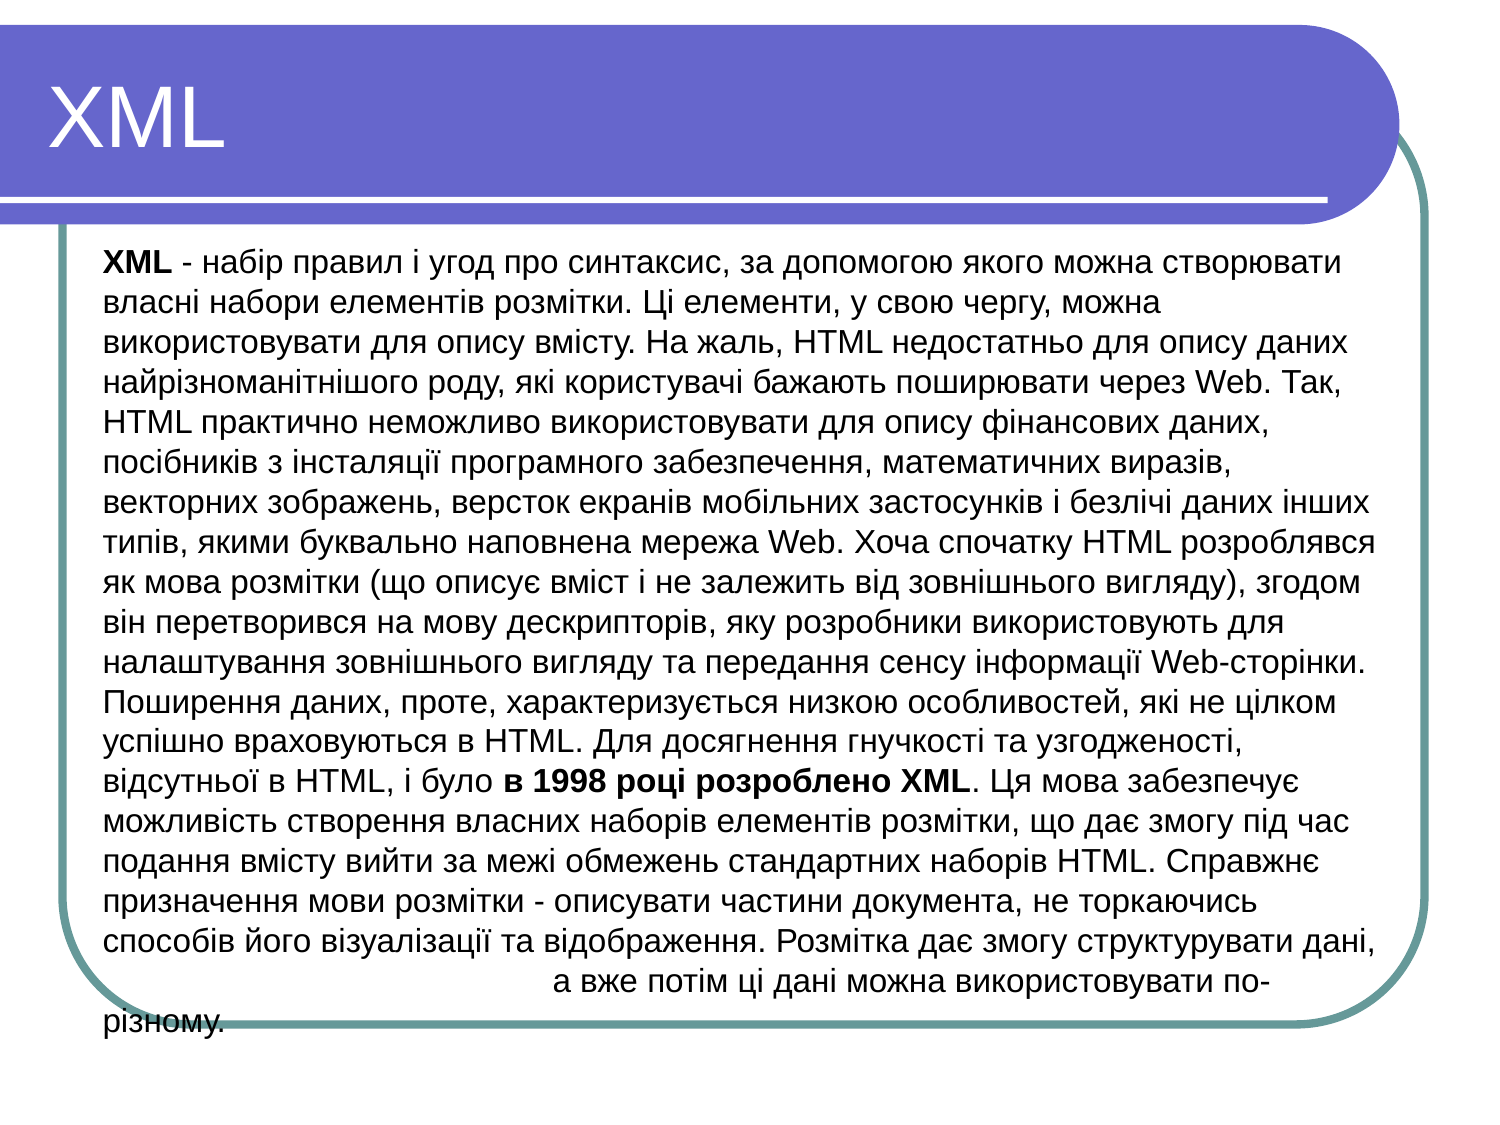

XML
XML - набір правил і угод про синтаксис, за допомогою якого можна створювати власні набори елементів розмітки. Ці елементи, у свою чергу, можна використовувати для опису вмісту. На жаль, HTML недостатньо для опису даних найрізноманітнішого роду, які користувачі бажають поширювати через Web. Так, HTML практично неможливо використовувати для опису фінансових даних, посібників з інсталяції програмного забезпечення, математичних виразів, векторних зображень, версток екранів мобільних застосунків і безлічі даних інших типів, якими буквально наповнена мережа Web. Хоча спочатку HTML розроблявся як мова розмітки (що описує вміст і не залежить від зовнішнього вигляду), згодом він перетворився на мову дескрипторів, яку розробники використовують для налаштування зовнішнього вигляду та передання сенсу інформації Web-сторінки. Поширення даних, проте, характеризується низкою особливостей, які не цілком успішно враховуються в HTML. Для досягнення гнучкості та узгодженості, відсутньої в HTML, і було в 1998 році розроблено XML. Ця мова забезпечує можливість створення власних наборів елементів розмітки, що дає змогу під час подання вмісту вийти за межі обмежень стандартних наборів HTML. Справжнє призначення мови розмітки - описувати частини документа, не торкаючись способів його візуалізації та відображення. Розмітка дає змогу структурувати дані,                         		а вже потім ці дані можна використовувати по-різному.